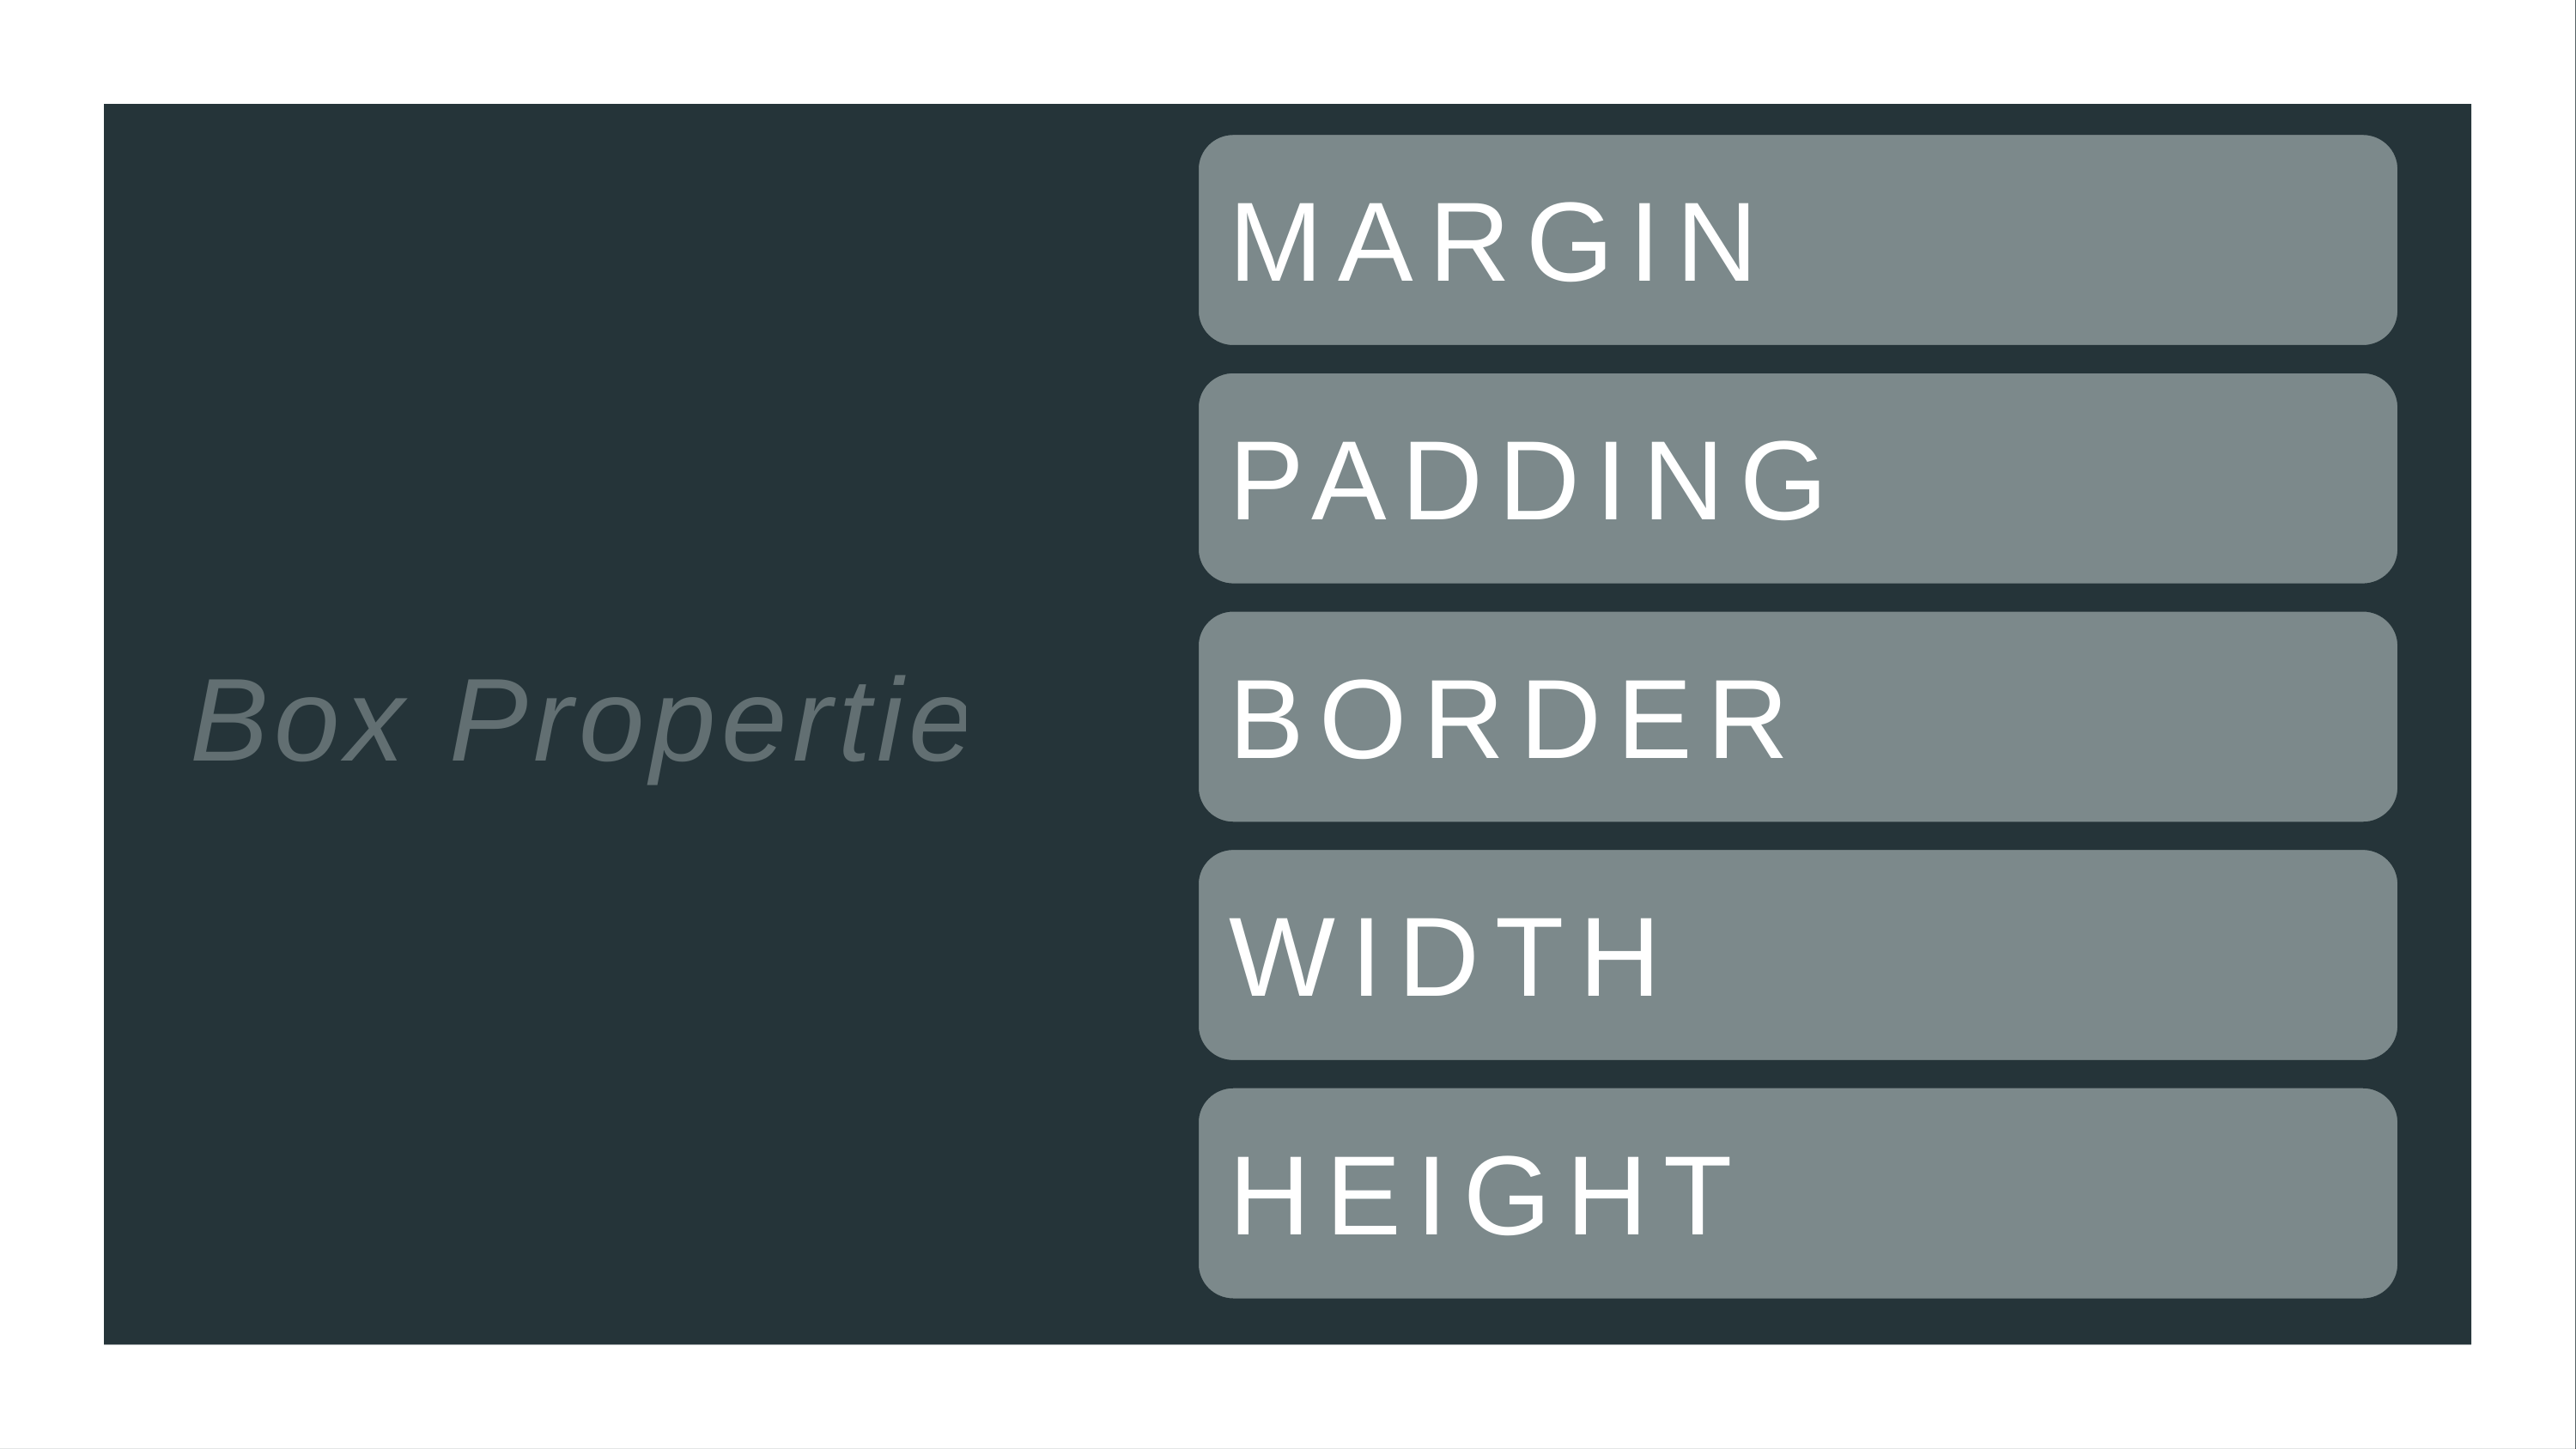

MARGIN

PADDING

Box Properties
BORDER

WIDTH

HEIGHT